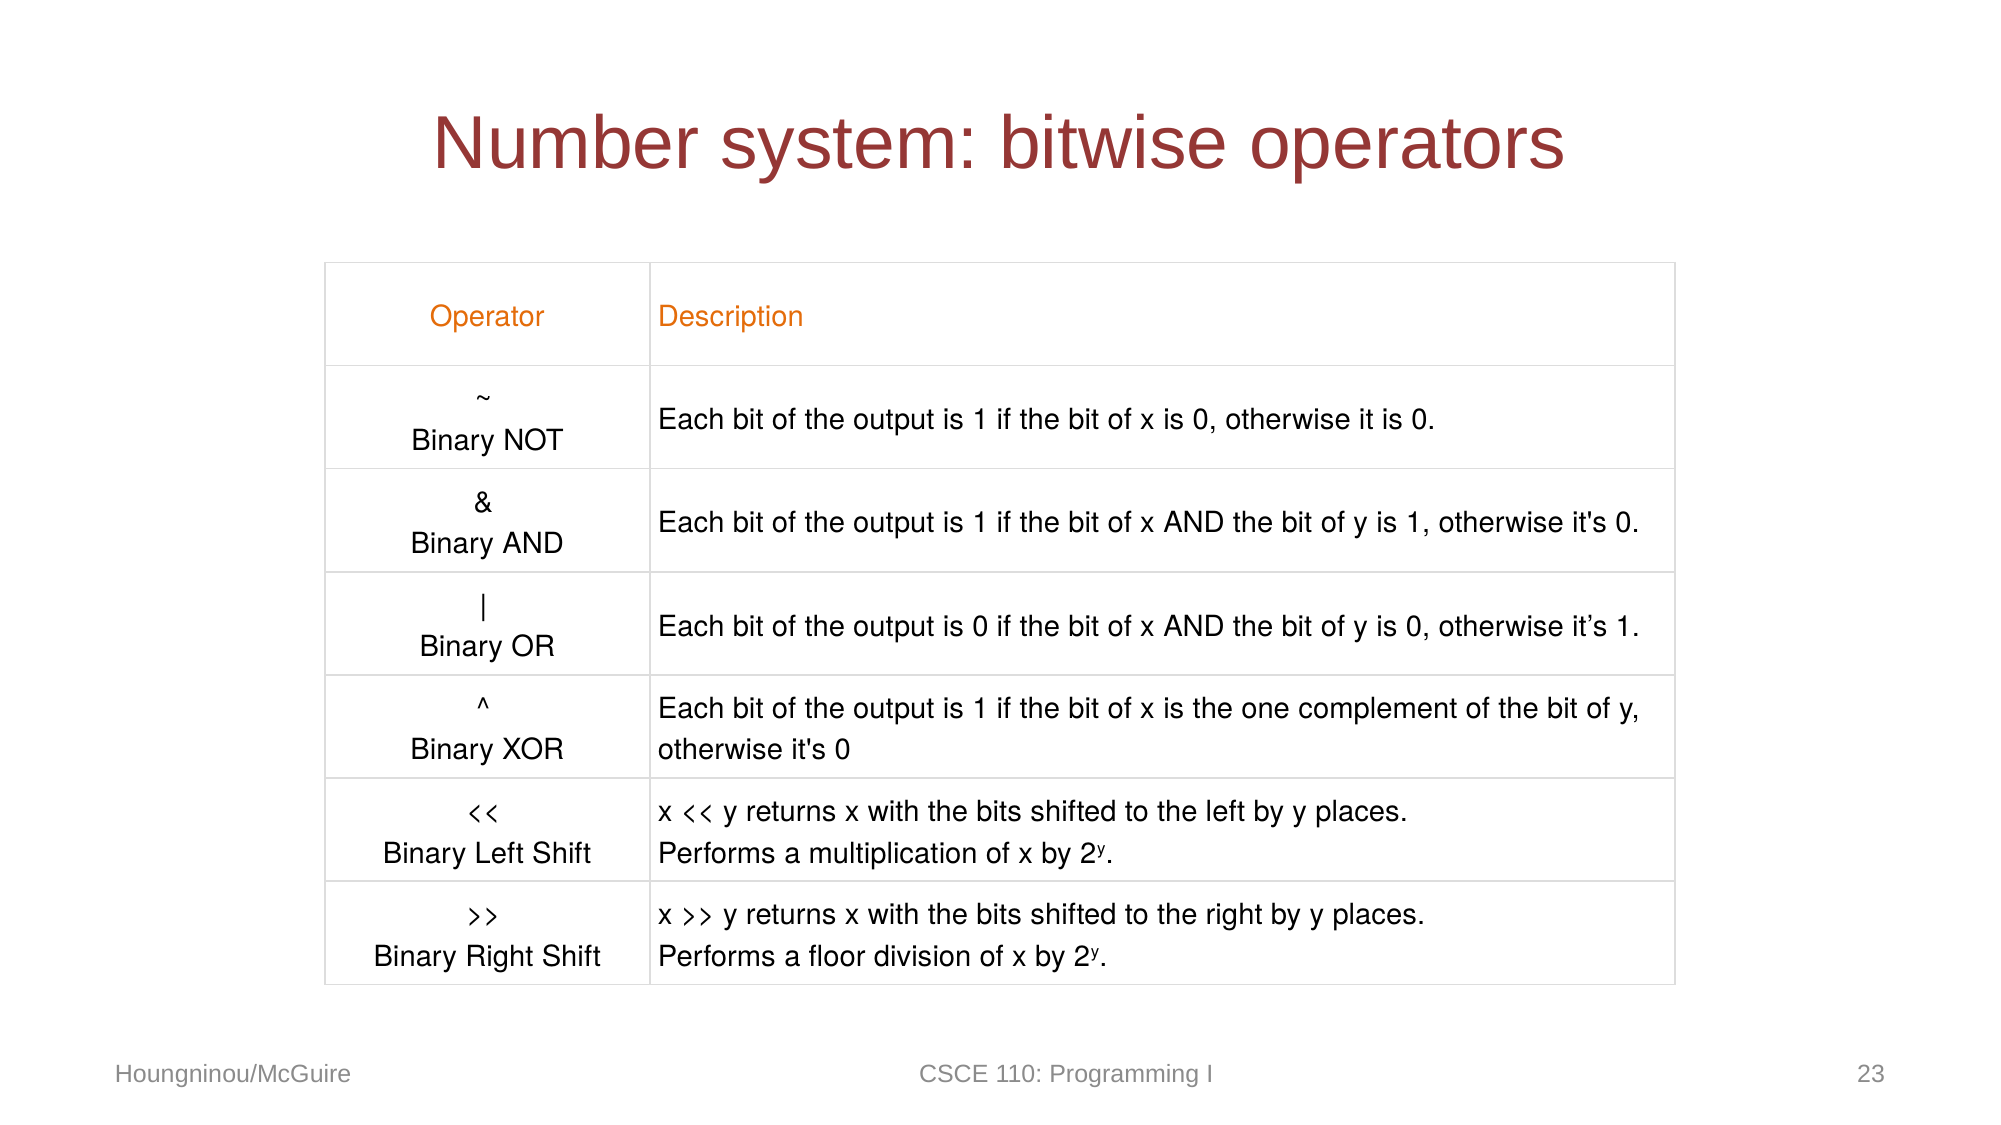

# Number system: bitwise operators
| Operator | Description |
| --- | --- |
| ~ Binary NOT | Each bit of the output is 1 if the bit of x is 0, otherwise it is 0. |
| & Binary AND | Each bit of the output is 1 if the bit of x AND the bit of y is 1, otherwise it's 0. |
| | Binary OR | Each bit of the output is 0 if the bit of x AND the bit of y is 0, otherwise it’s 1. |
| ^ Binary XOR | Each bit of the output is 1 if the bit of x is the one complement of the bit of y, otherwise it's 0 |
| << Binary Left Shift | x << y returns x with the bits shifted to the left by y places. Performs a multiplication of x by 2y. |
| >> Binary Right Shift | x >> y returns x with the bits shifted to the right by y places. Performs a floor division of x by 2y. |
Houngninou/McGuire
CSCE 110: Programming I
23